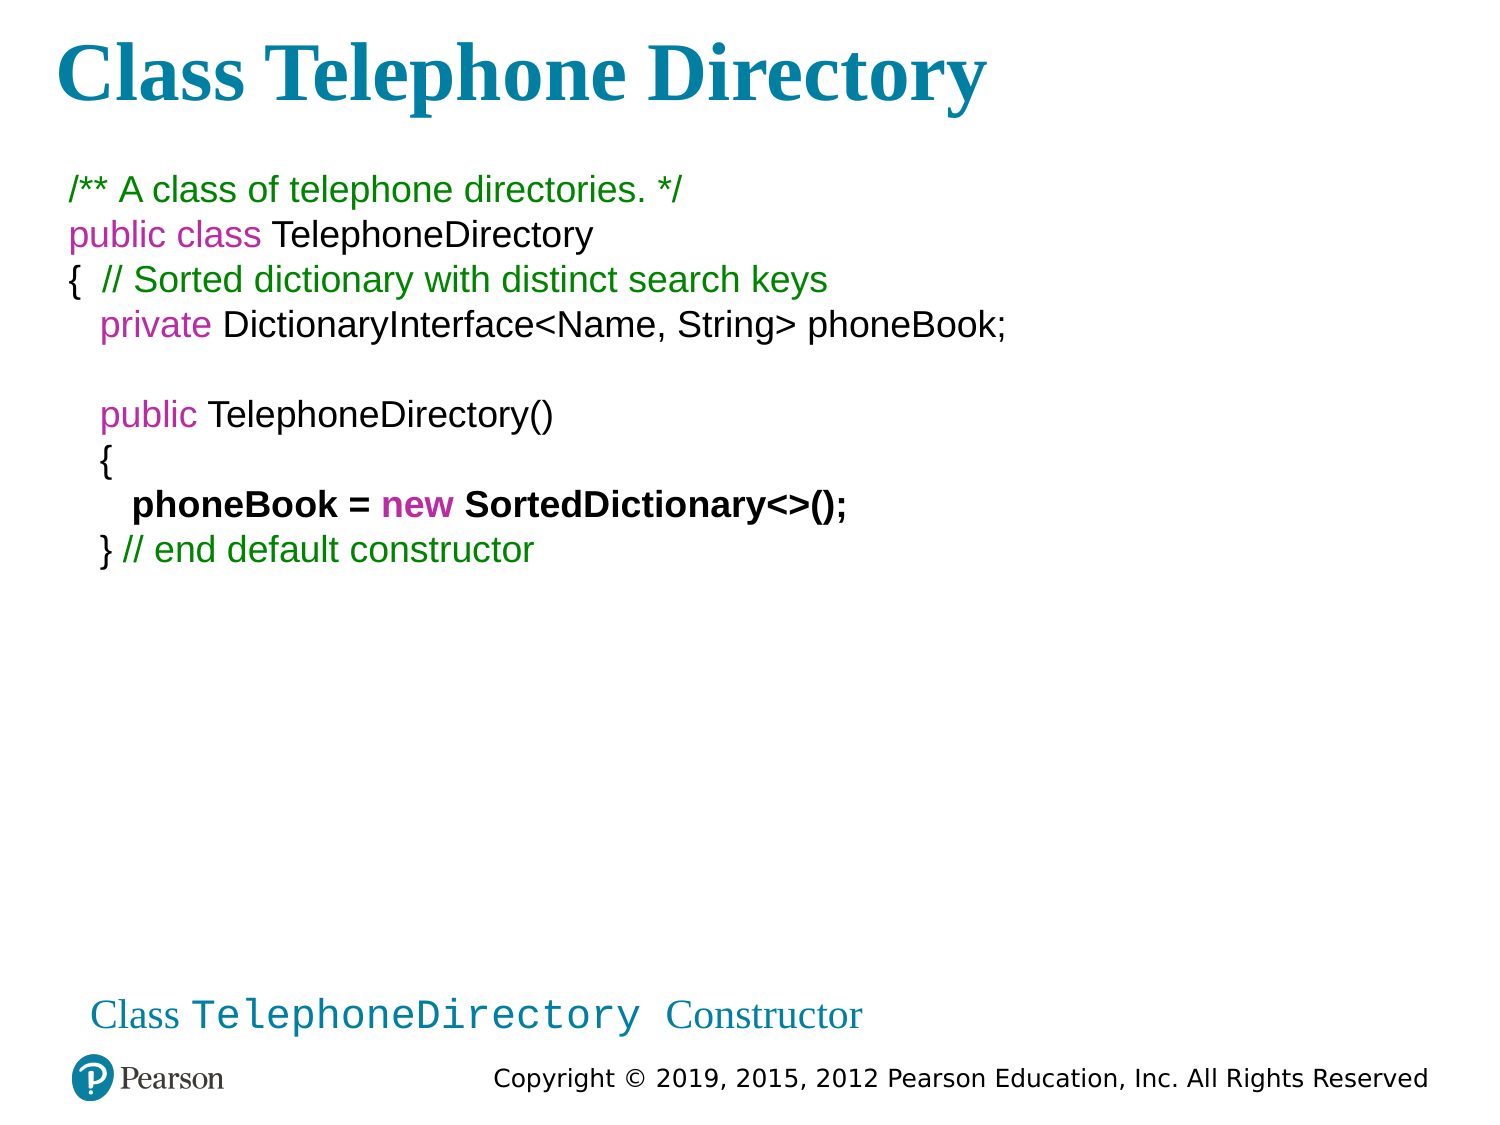

# Class Telephone Directory
/** A class of telephone directories. */
public class TelephoneDirectory
{  // Sorted dictionary with distinct search keys
   private DictionaryInterface<Name, String> phoneBook;

   public TelephoneDirectory()
   {
      phoneBook = new SortedDictionary<>();
   } // end default constructor

Class TelephoneDirectory Constructor